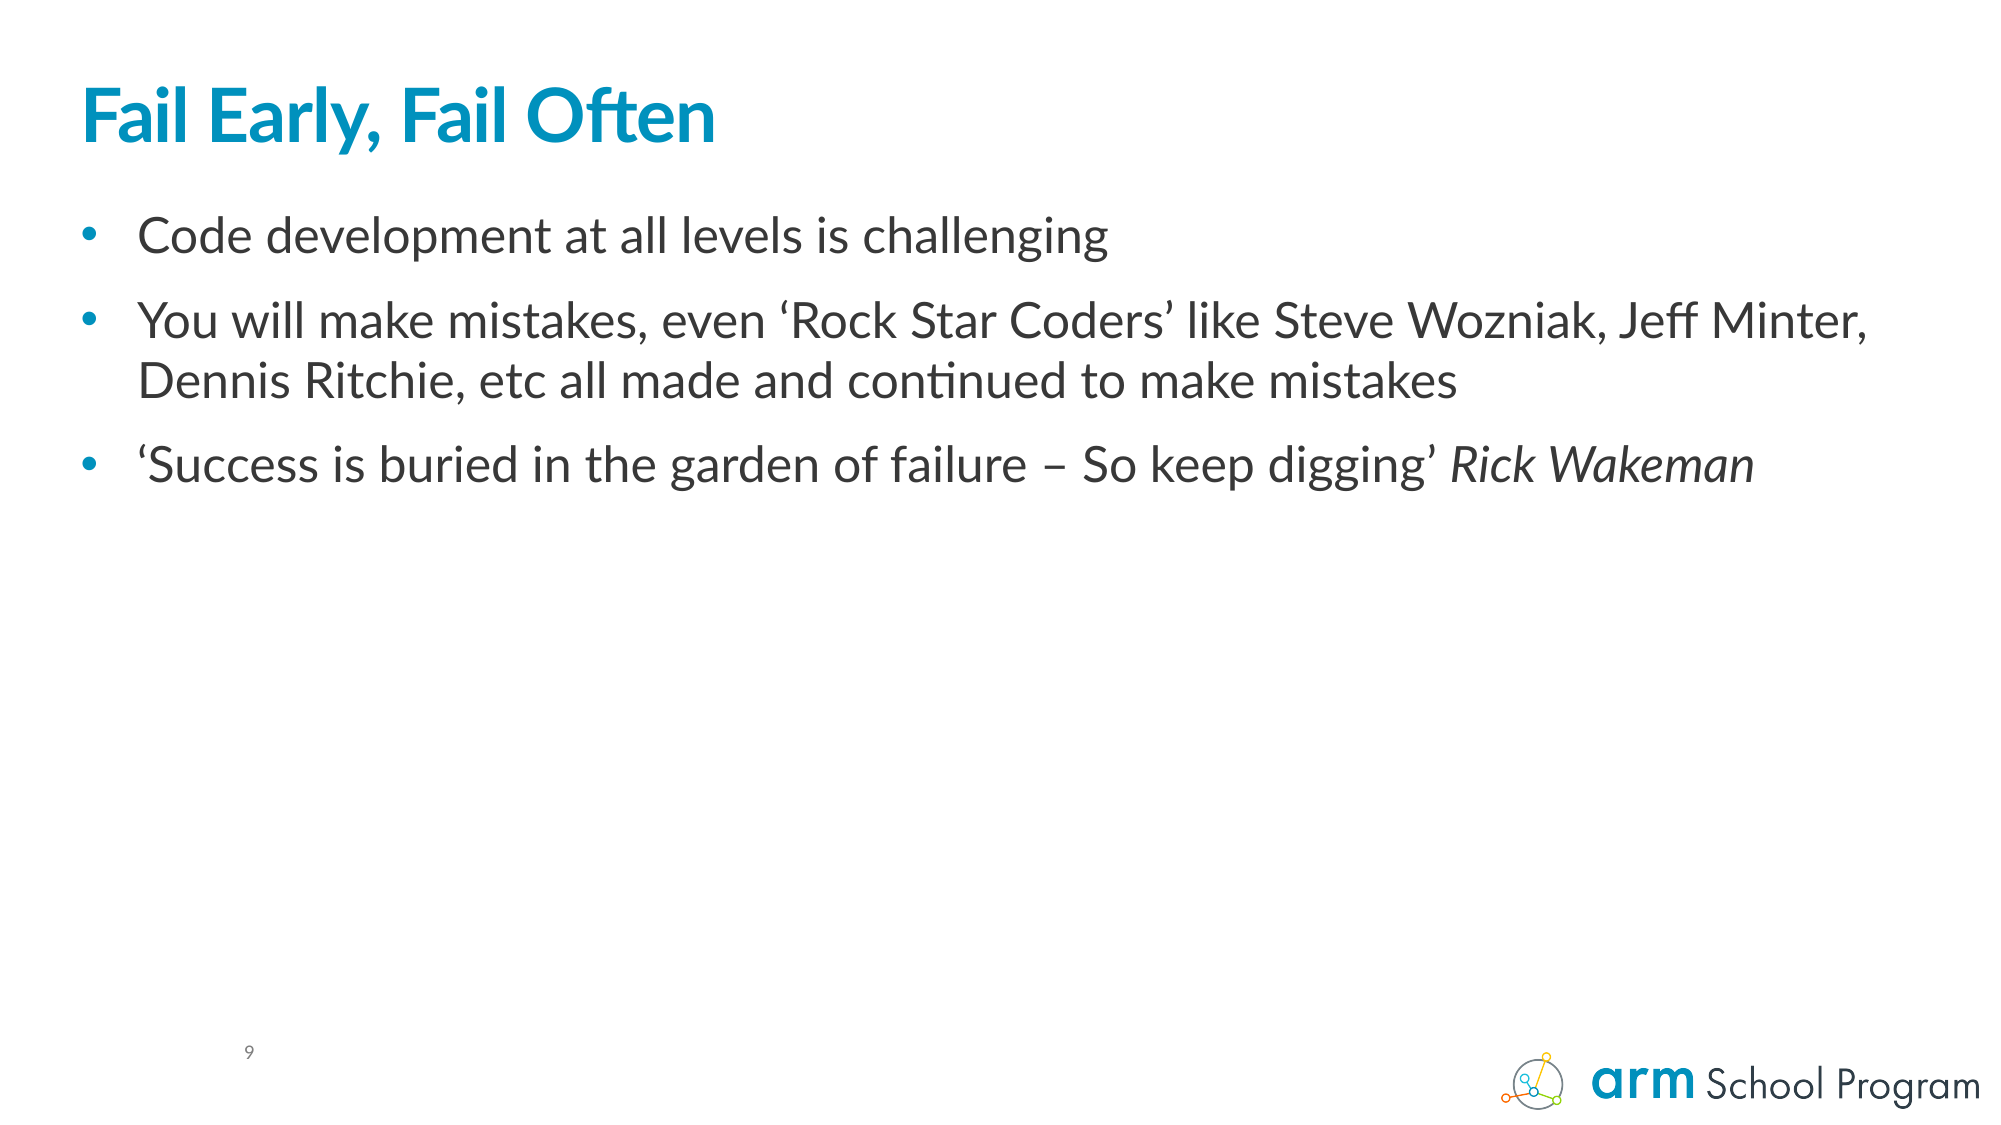

# Fail Early, Fail Often
Code development at all levels is challenging
You will make mistakes, even ‘Rock Star Coders’ like Steve Wozniak, Jeff Minter, Dennis Ritchie, etc all made and continued to make mistakes
‘Success is buried in the garden of failure – So keep digging’ Rick Wakeman